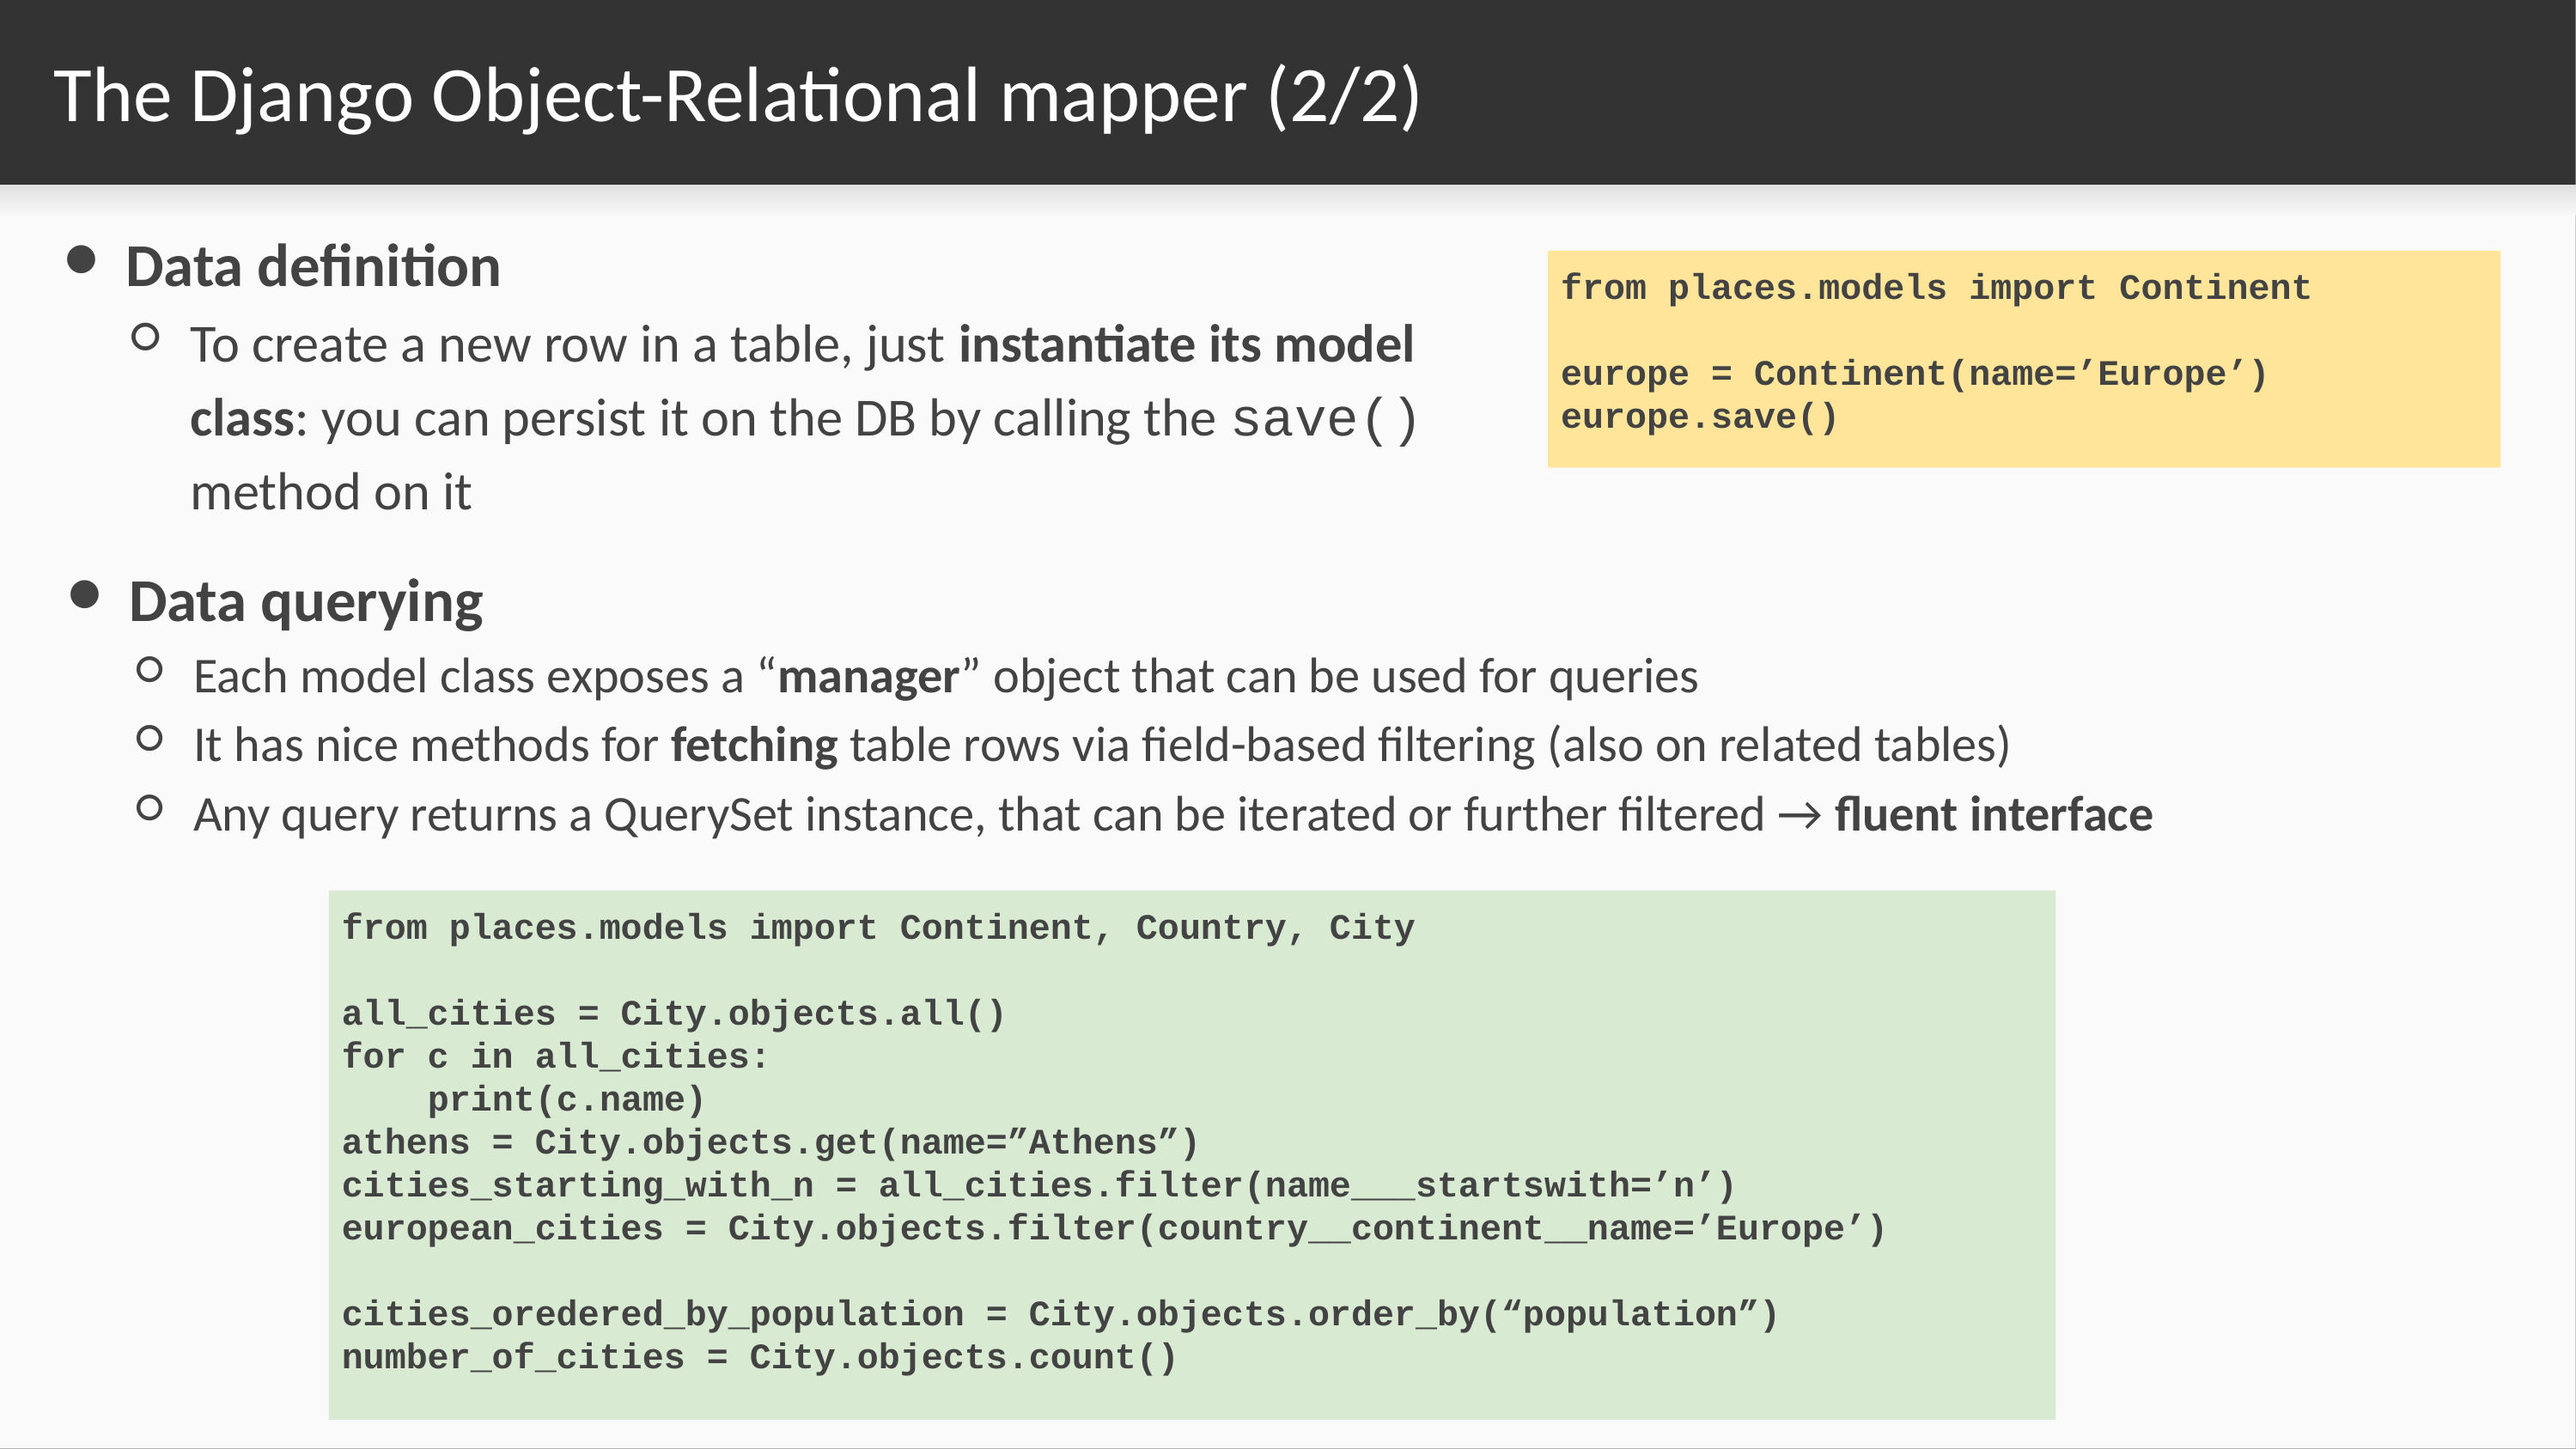

# The Django Object-Relational mapper (2/2)
Data definition
To create a new row in a table, just instantiate its model class: you can persist it on the DB by calling the save() method on it
from places.models import Continent

europe = Continent(name=’Europe’)
europe.save()
Data querying
Each model class exposes a “manager” object that can be used for queries
It has nice methods for fetching table rows via field-based filtering (also on related tables)
Any query returns a QuerySet instance, that can be iterated or further filtered → fluent interface
from places.models import Continent, Country, City

all_cities = City.objects.all()
for c in all_cities:
    print(c.name)
athens = City.objects.get(name=”Athens”)
cities_starting_with_n = all_cities.filter(name___startswith=’n’)
european_cities = City.objects.filter(country__continent__name=’Europe’)

cities_oredered_by_population = City.objects.order_by(“population”)
number_of_cities = City.objects.count()